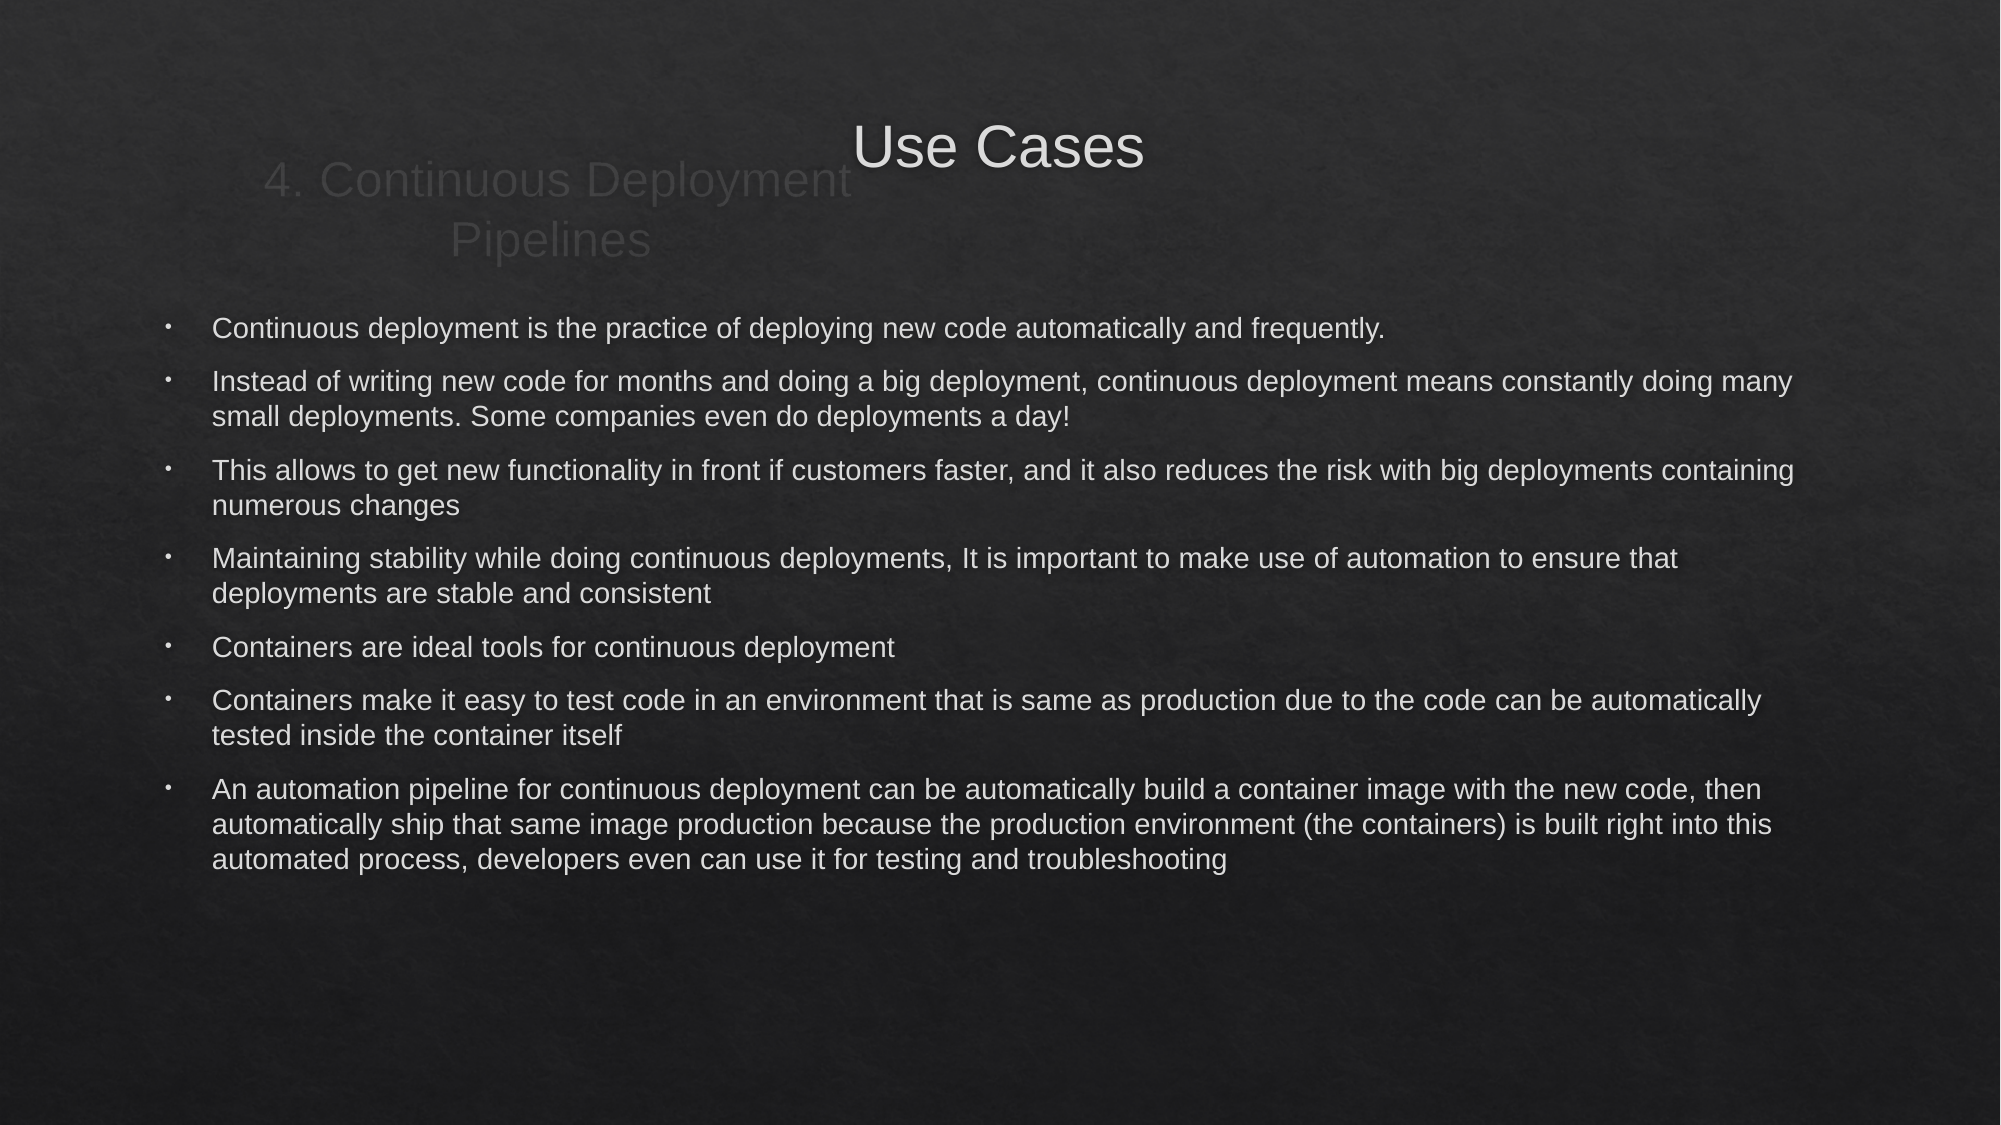

# Use Cases
4. Continuous Deployment Pipelines
Continuous deployment is the practice of deploying new code automatically and frequently.
Instead of writing new code for months and doing a big deployment, continuous deployment means constantly doing many small deployments. Some companies even do deployments a day!
This allows to get new functionality in front if customers faster, and it also reduces the risk with big deployments containing numerous changes
Maintaining stability while doing continuous deployments, It is important to make use of automation to ensure that deployments are stable and consistent
Containers are ideal tools for continuous deployment
Containers make it easy to test code in an environment that is same as production due to the code can be automatically tested inside the container itself
An automation pipeline for continuous deployment can be automatically build a container image with the new code, then automatically ship that same image production because the production environment (the containers) is built right into this automated process, developers even can use it for testing and troubleshooting